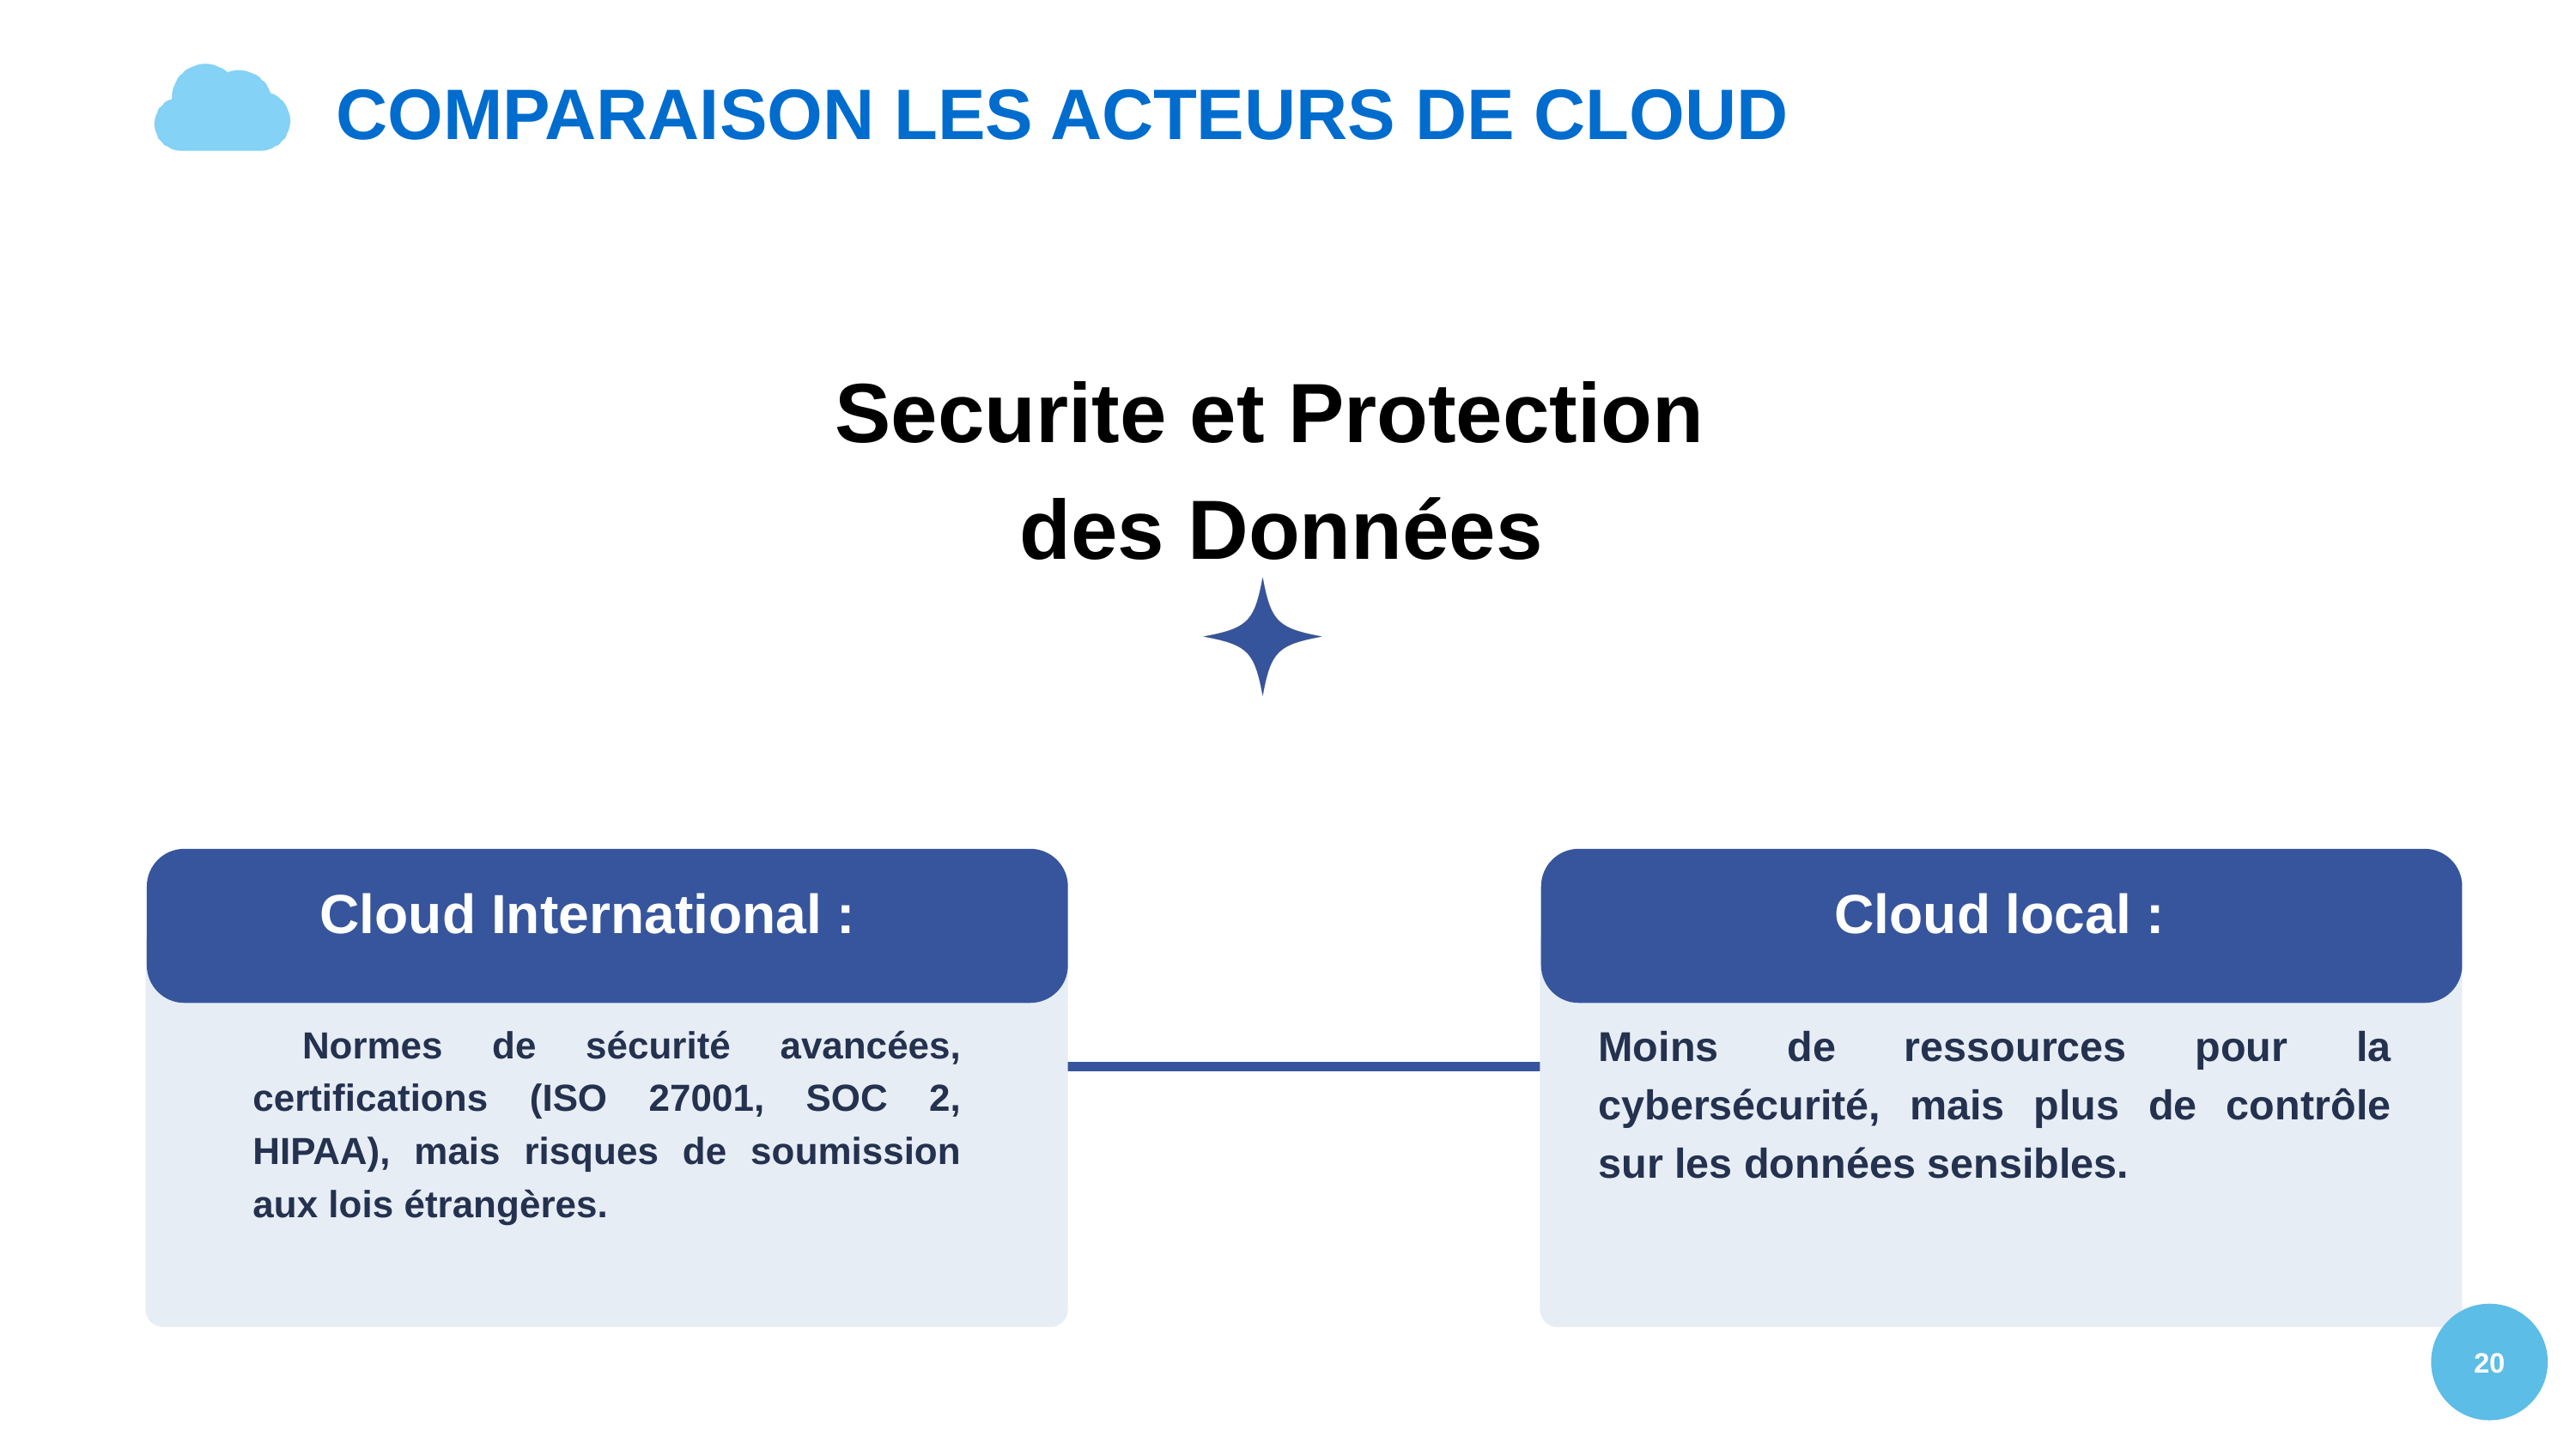

COMPARAISON LES ACTEURS DE CLOUD

Securite et Protection
des Données

Cloud International :

Cloud local :

Moins de ressources pour la cybersécurité, mais plus de contrôle sur les données sensibles.
 Normes de sécurité avancées, certifications (ISO 27001, SOC 2, HIPAA), mais risques de soumission aux lois étrangères.

20